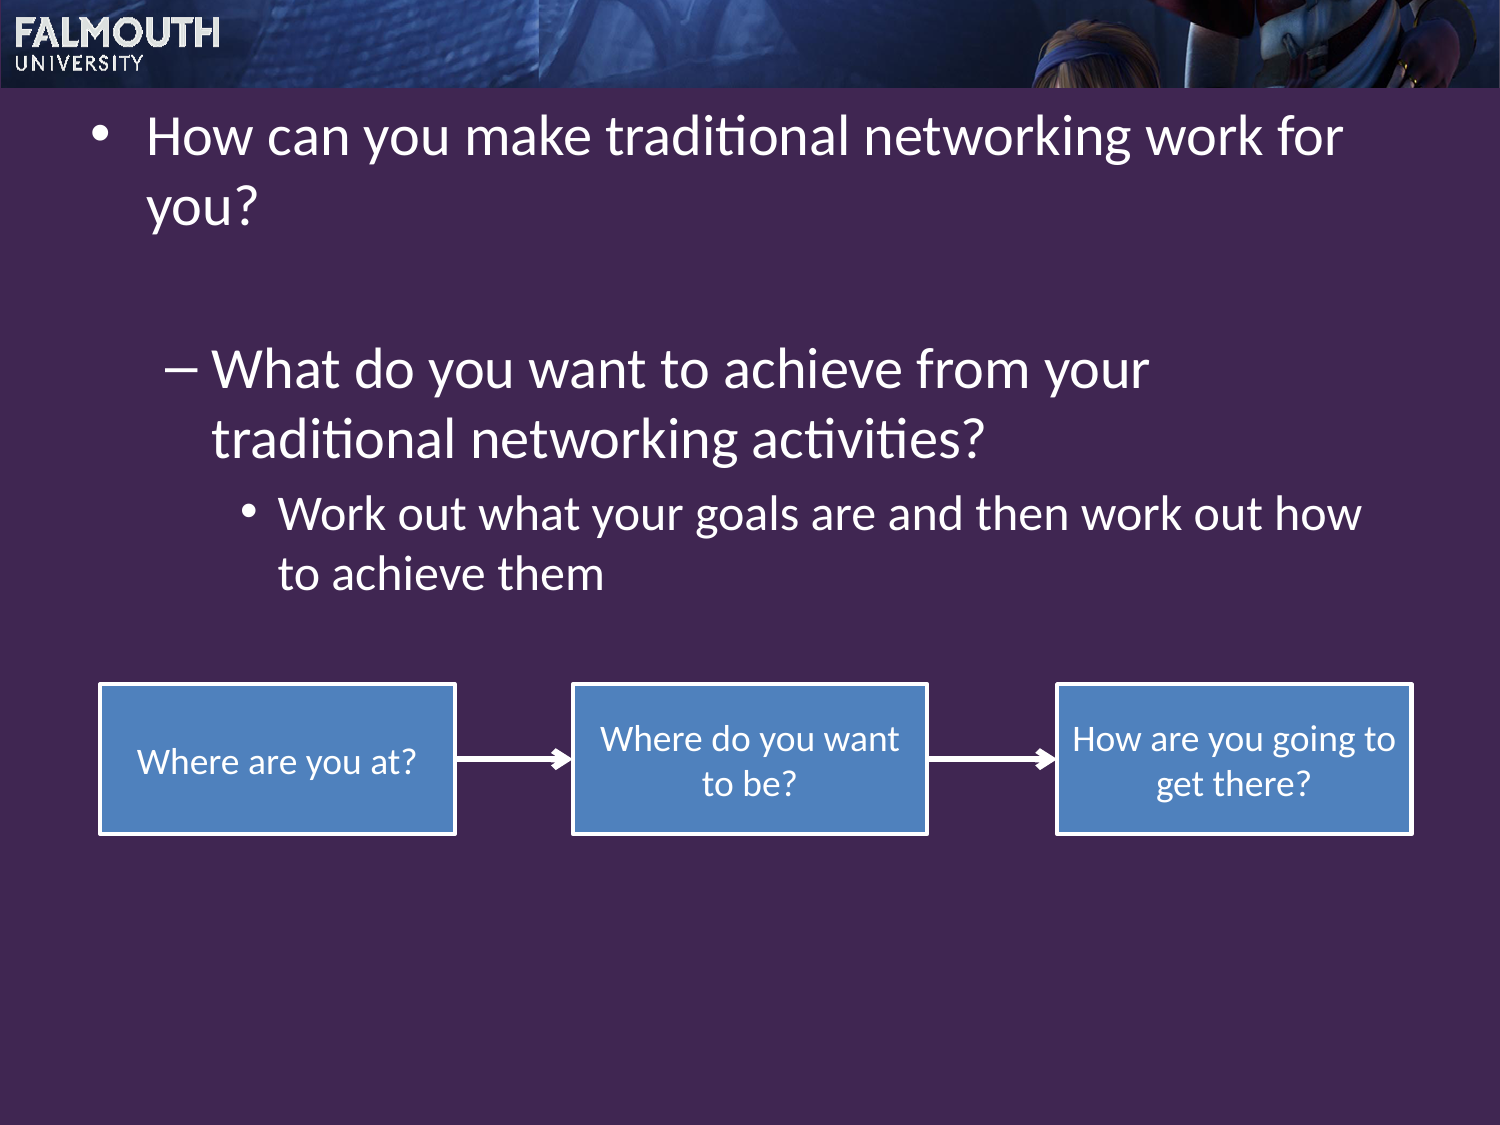

How can you make traditional networking work for you?

What do you want to achieve from your traditional networking activities?
Work out what your goals are and then work out how to achieve them

Where are you at?
Where do you want to be?
How are you going to get there?